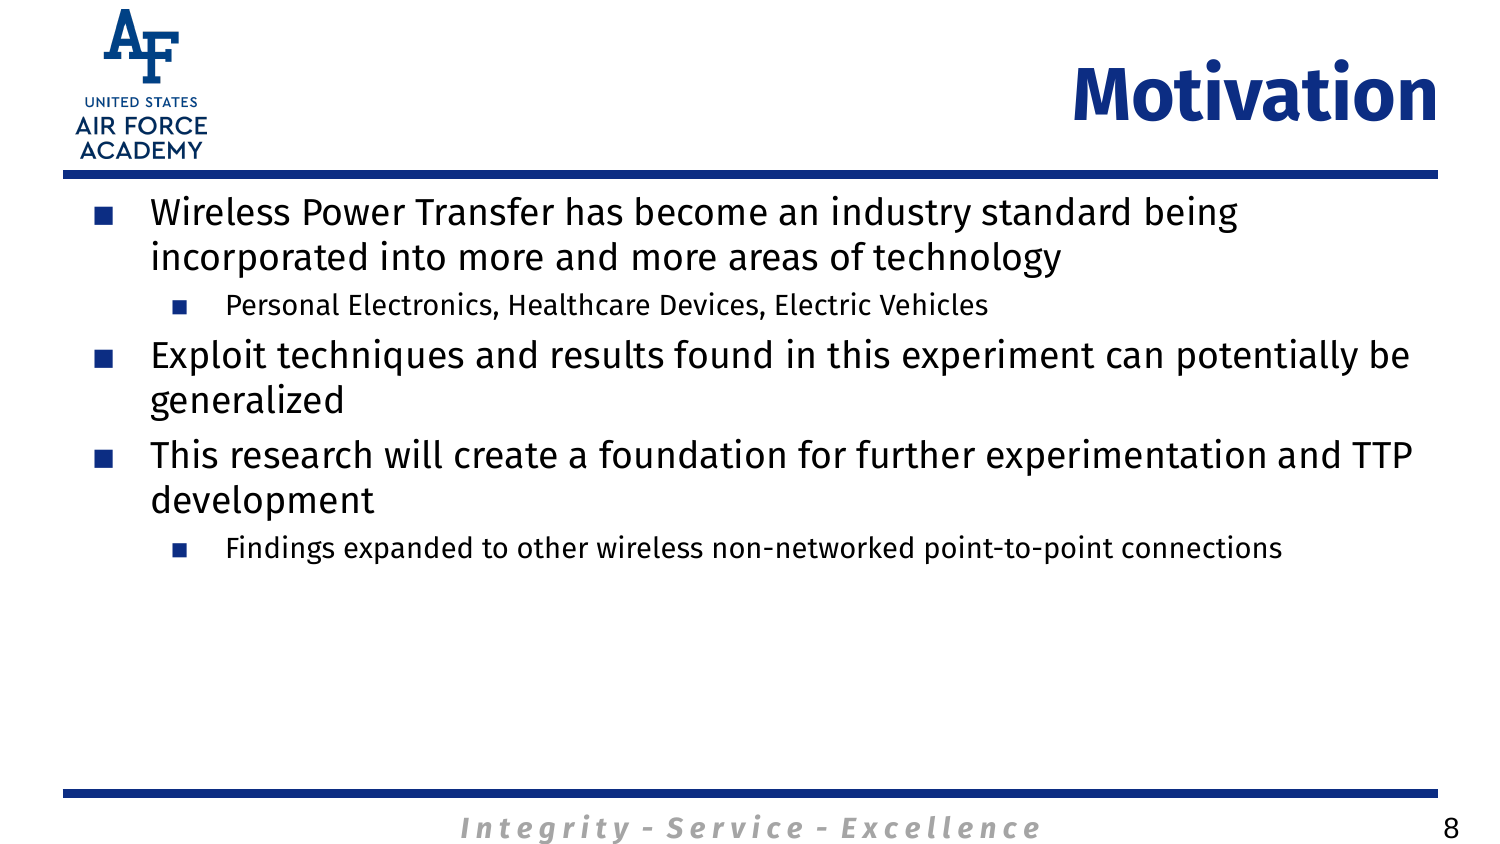

# Motivation
Wireless Power Transfer has become an industry standard being incorporated into more and more areas of technology
Personal Electronics, Healthcare Devices, Electric Vehicles
Exploit techniques and results found in this experiment can potentially be generalized
This research will create a foundation for further experimentation and TTP development
Findings expanded to other wireless non-networked point-to-point connections

8